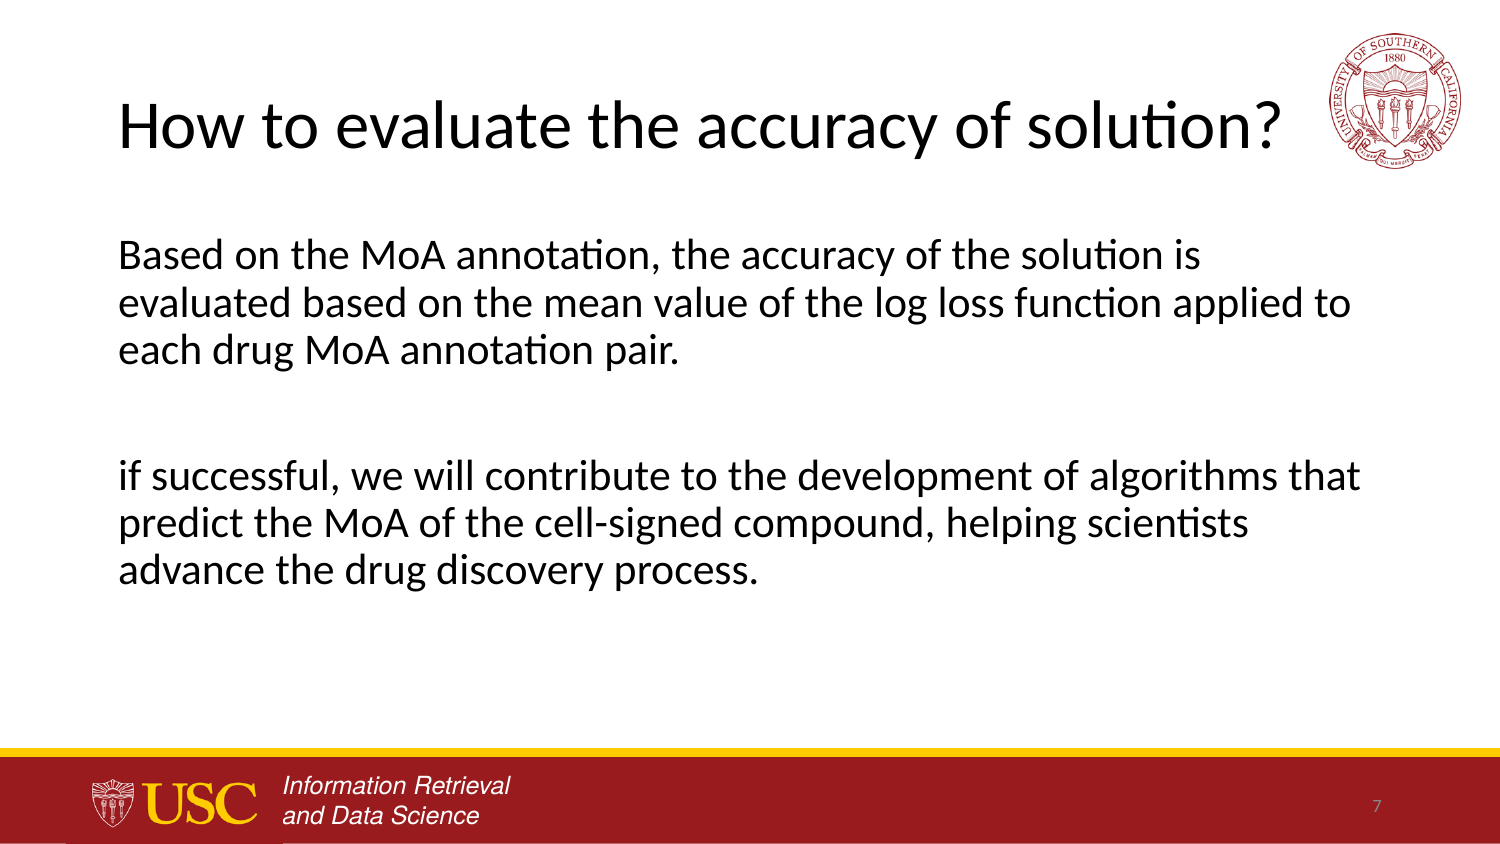

# How to evaluate the accuracy of solution?
Based on the MoA annotation, the accuracy of the solution is evaluated based on the mean value of the log loss function applied to each drug MoA annotation pair.

if successful, we will contribute to the development of algorithms that predict the MoA of the cell-signed compound, helping scientists advance the drug discovery process.
7